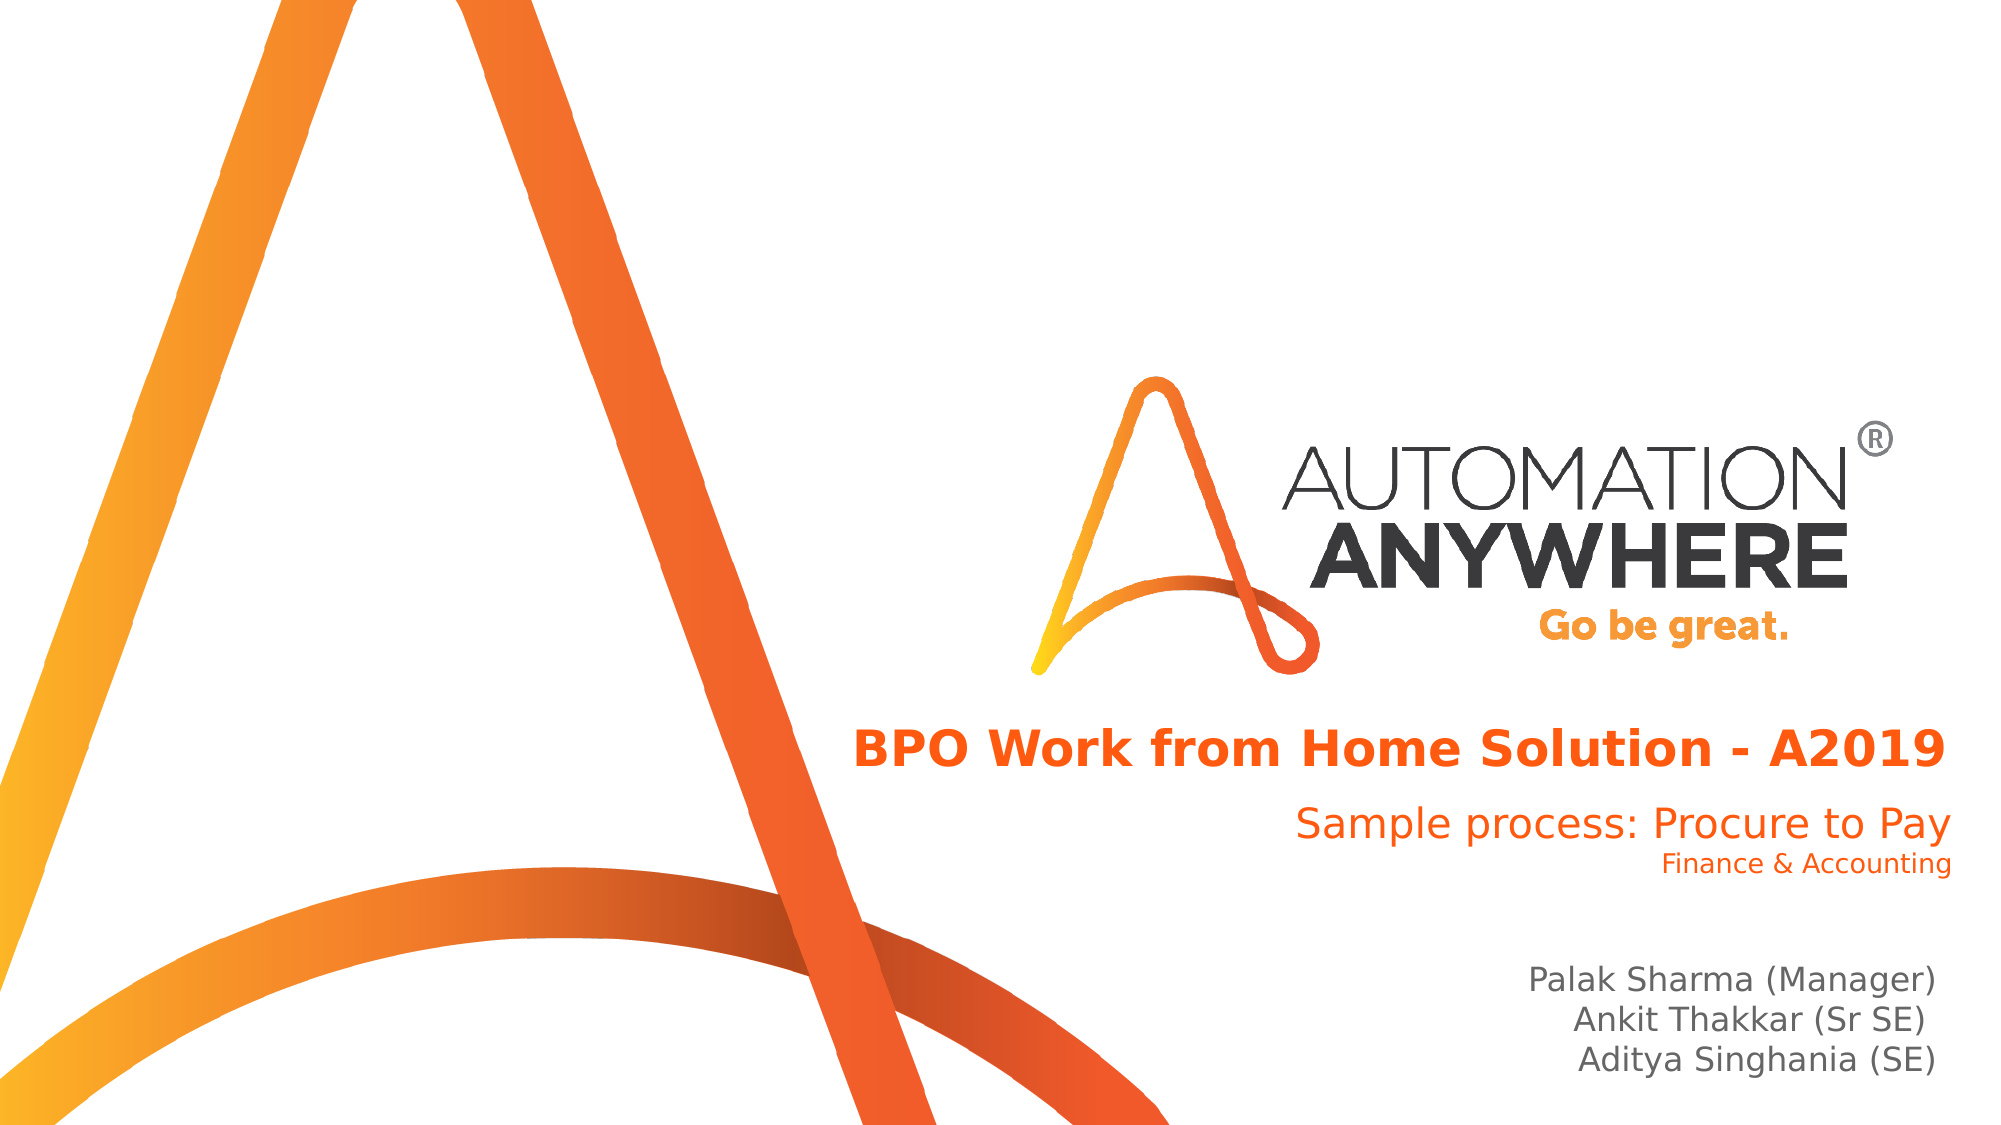

# BPO Work from Home Solution - A2019
Sample process: Procure to Pay
Finance & Accounting
Palak Sharma (Manager)
     Ankit Thakkar (Sr SE)
     Aditya Singhania (SE)